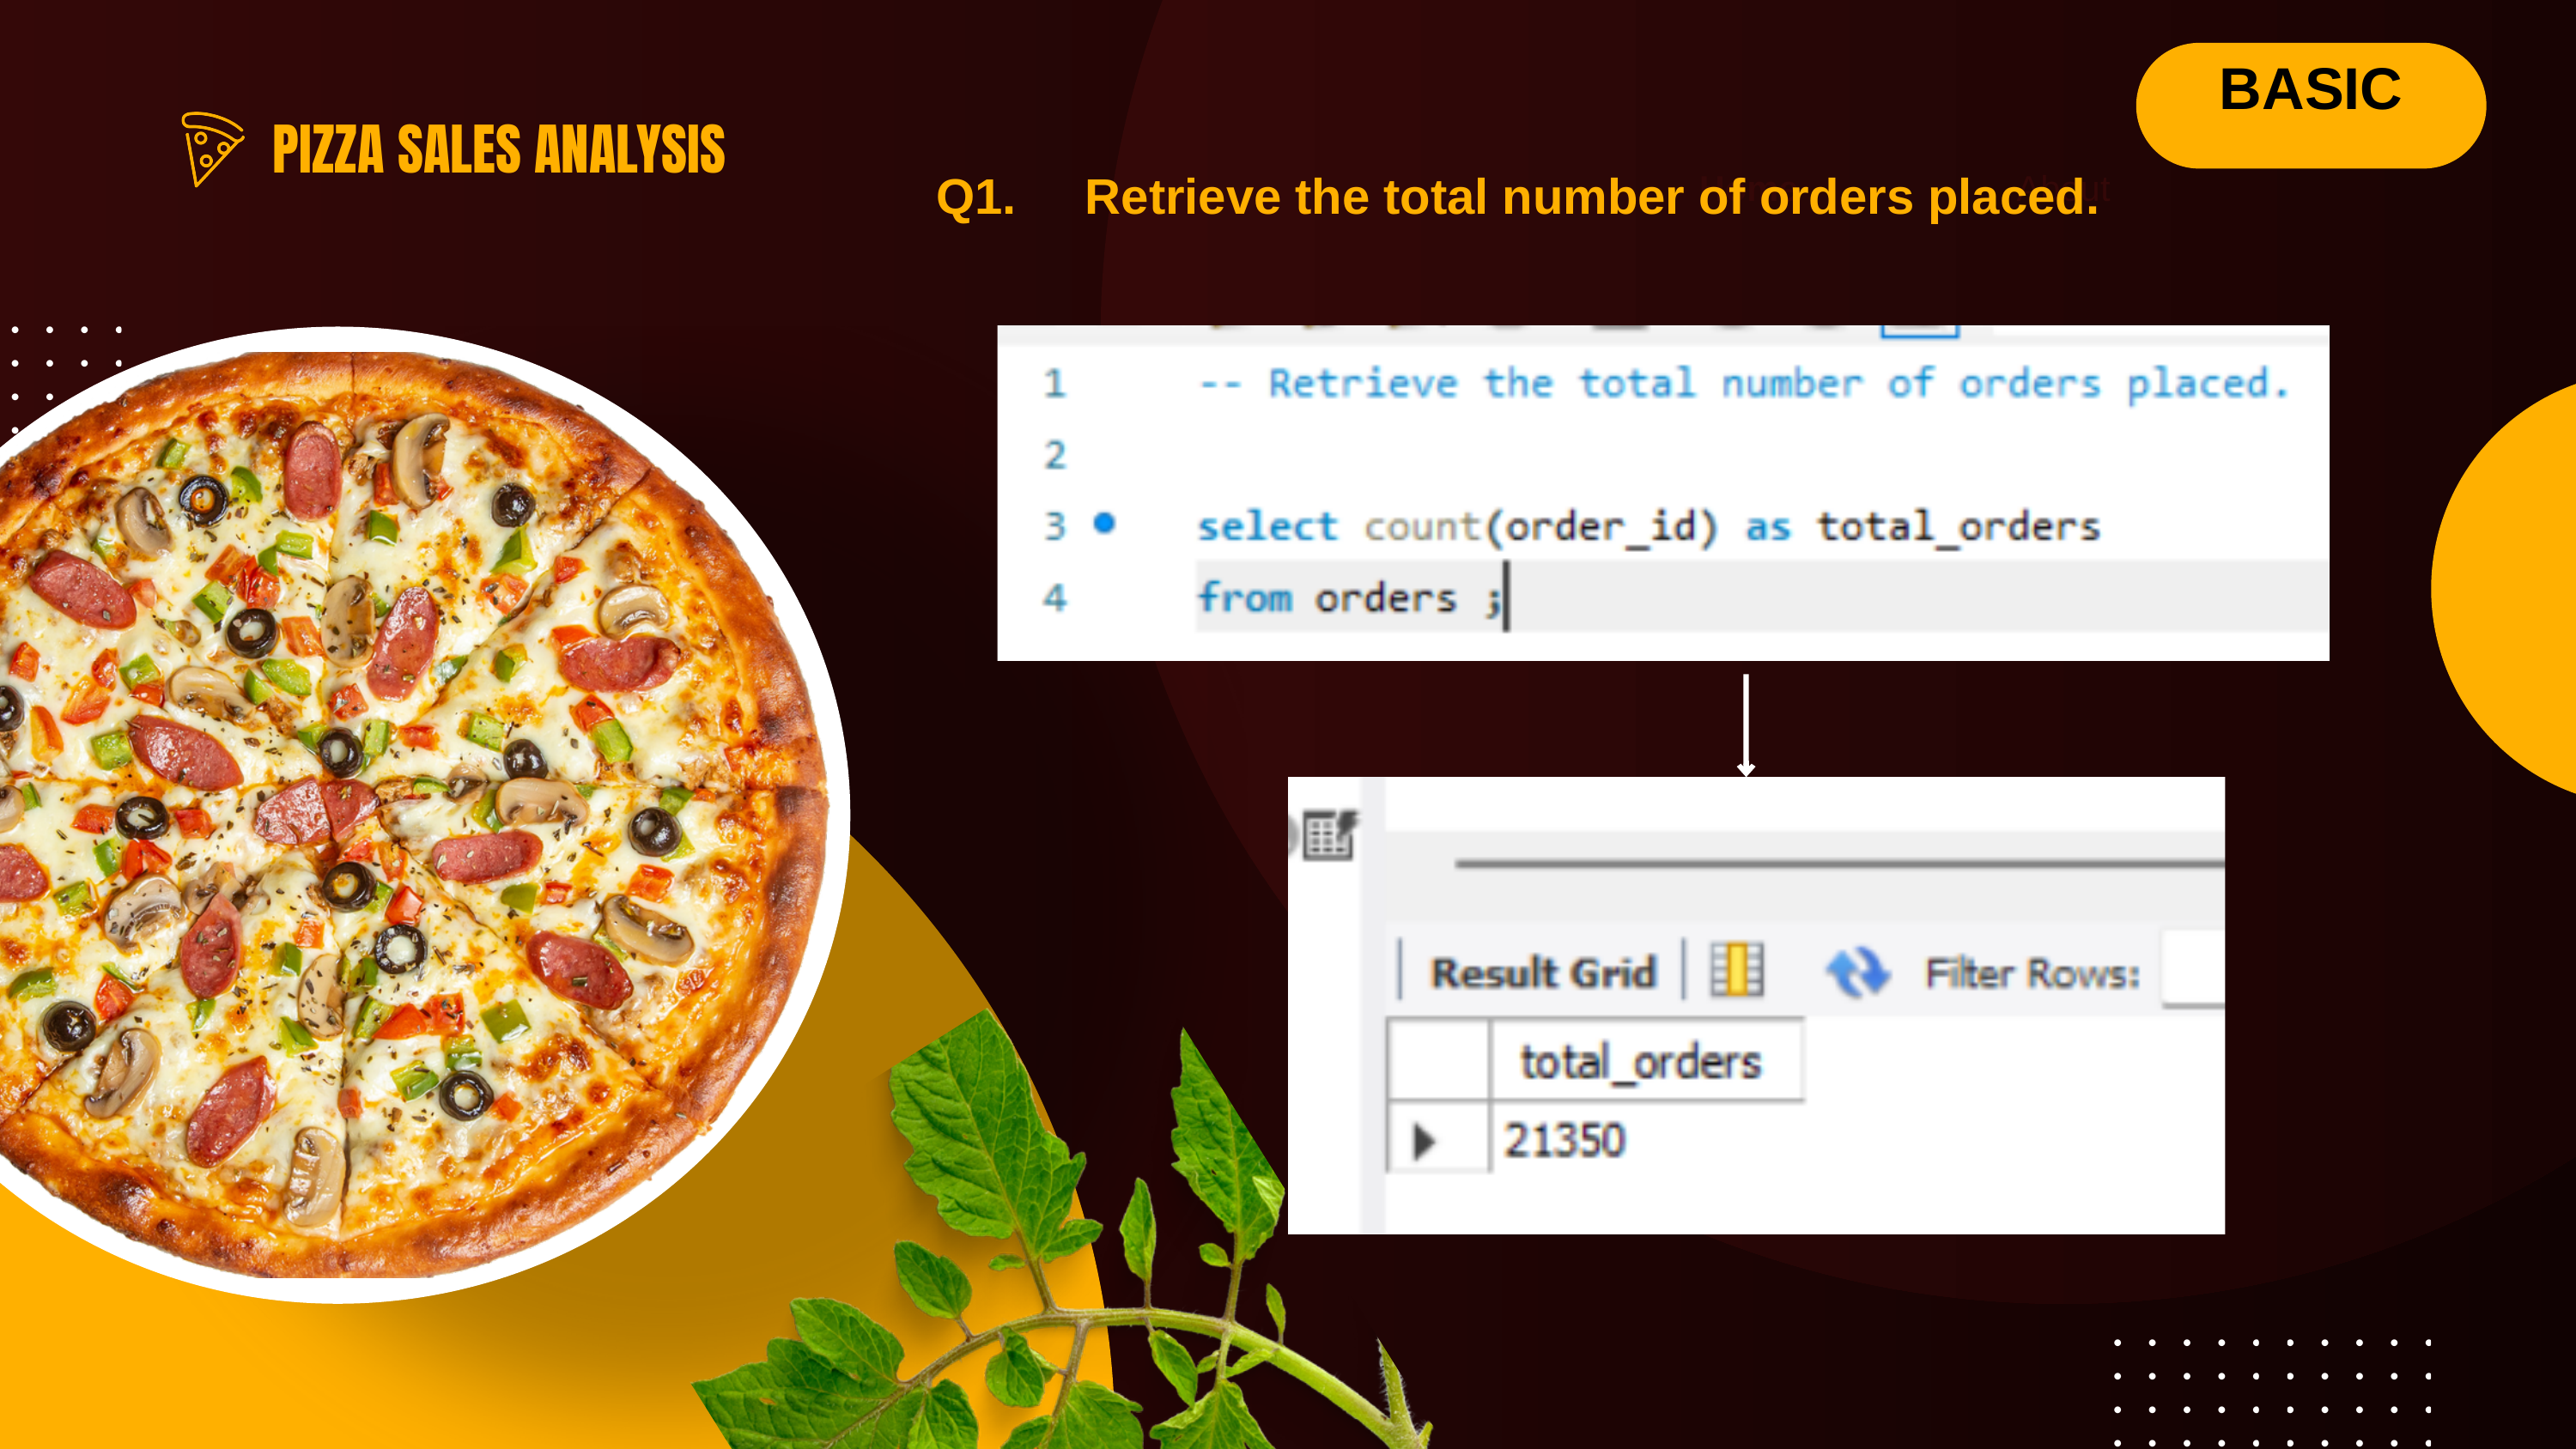

BASIC

PIZZA SALES ANALYSIS

Q1.     Retrieve the total number of orders placed.
Home
About